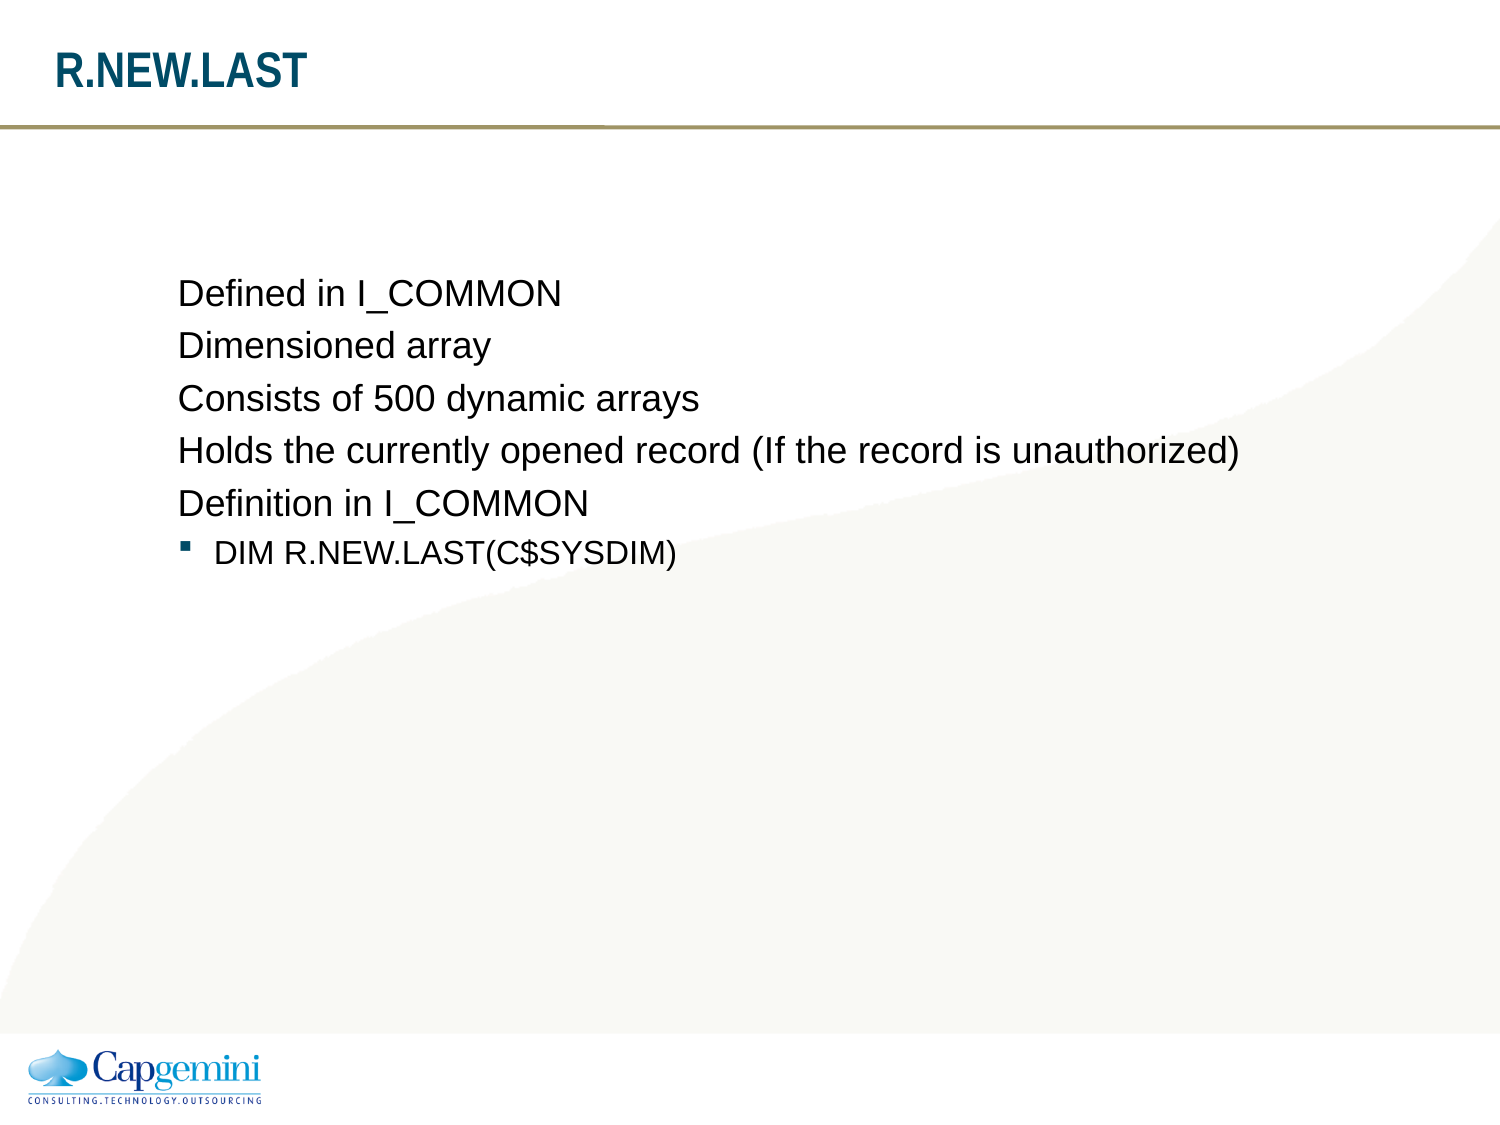

# R.NEW.LAST
Defined in I_COMMON
Dimensioned array
Consists of 500 dynamic arrays
Holds the currently opened record (If the record is unauthorized)
Definition in I_COMMON
 DIM R.NEW.LAST(C$SYSDIM)